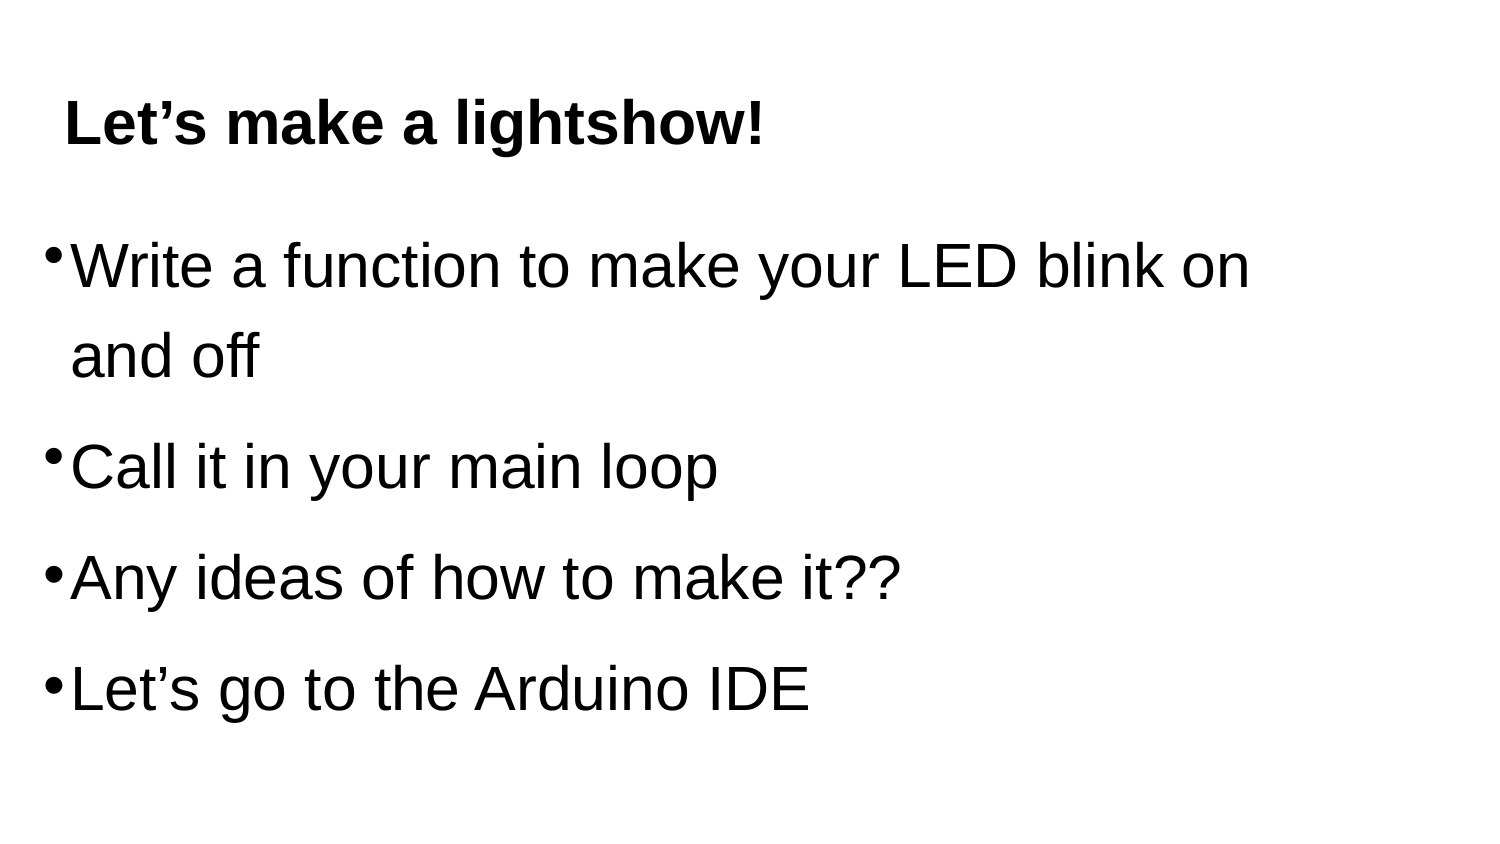

# Let’s make a lightshow!
Write a function to make your LED blink on and off
Call it in your main loop
Any ideas of how to make it??
Let’s go to the Arduino IDE